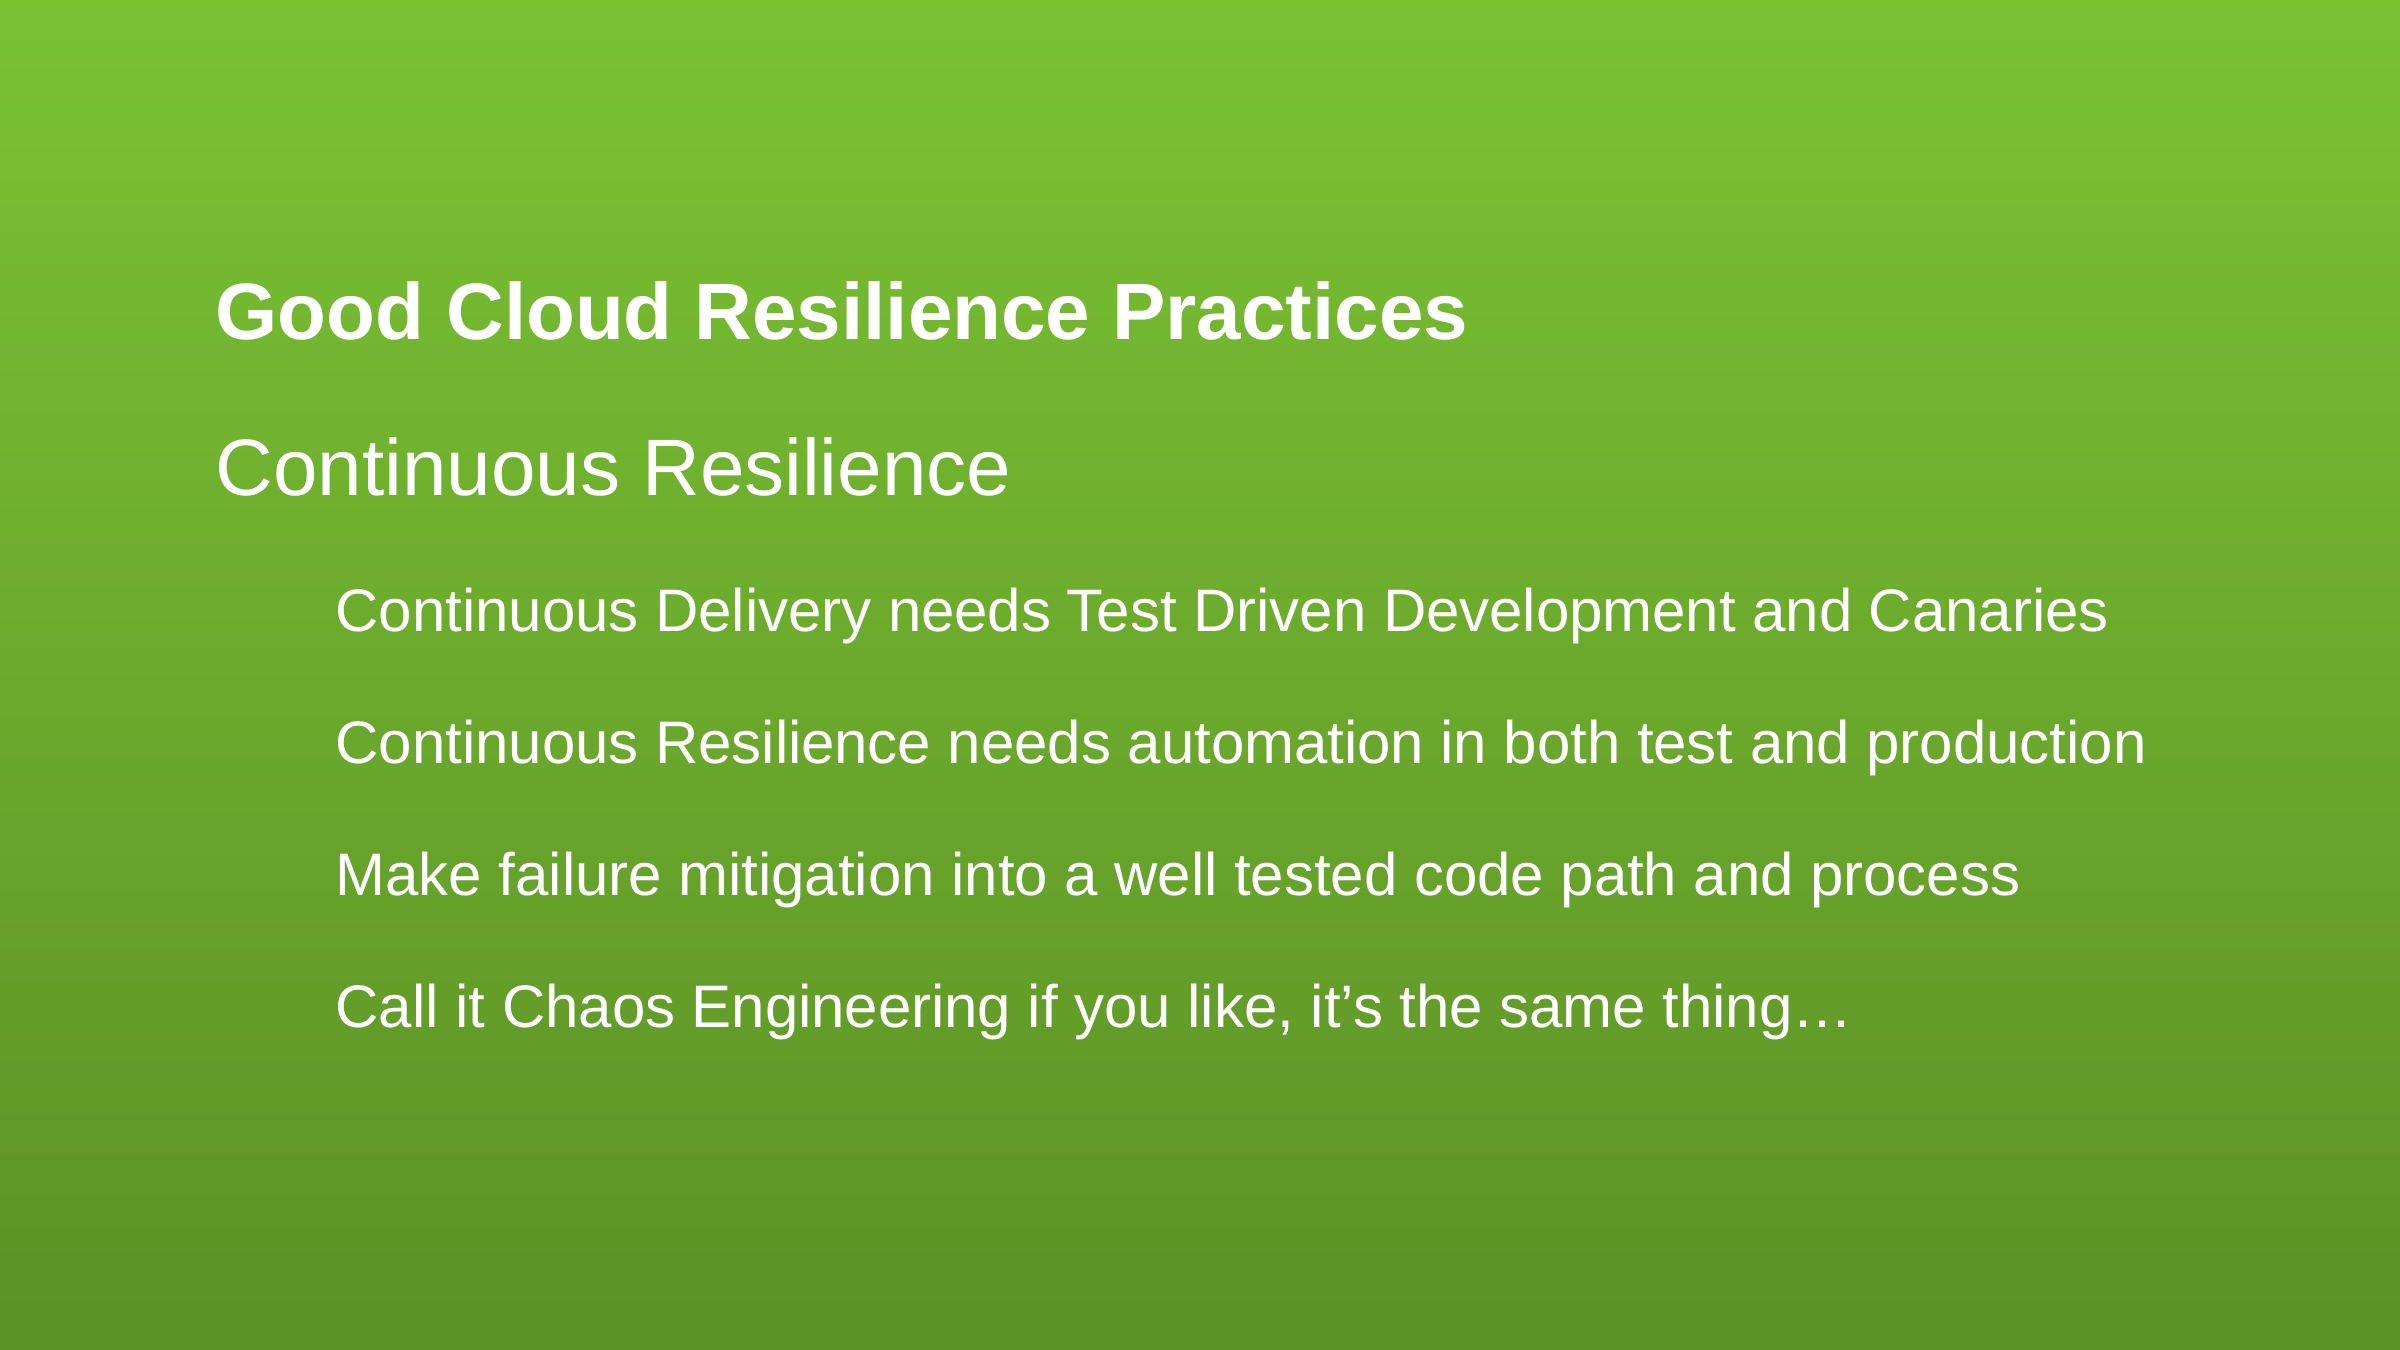

Good Cloud Resilience Practices
Continuous Resilience
Continuous Delivery needs Test Driven Development and Canaries
Continuous Resilience needs automation in both test and production
Make failure mitigation into a well tested code path and process
Call it Chaos Engineering if you like, it’s the same thing…